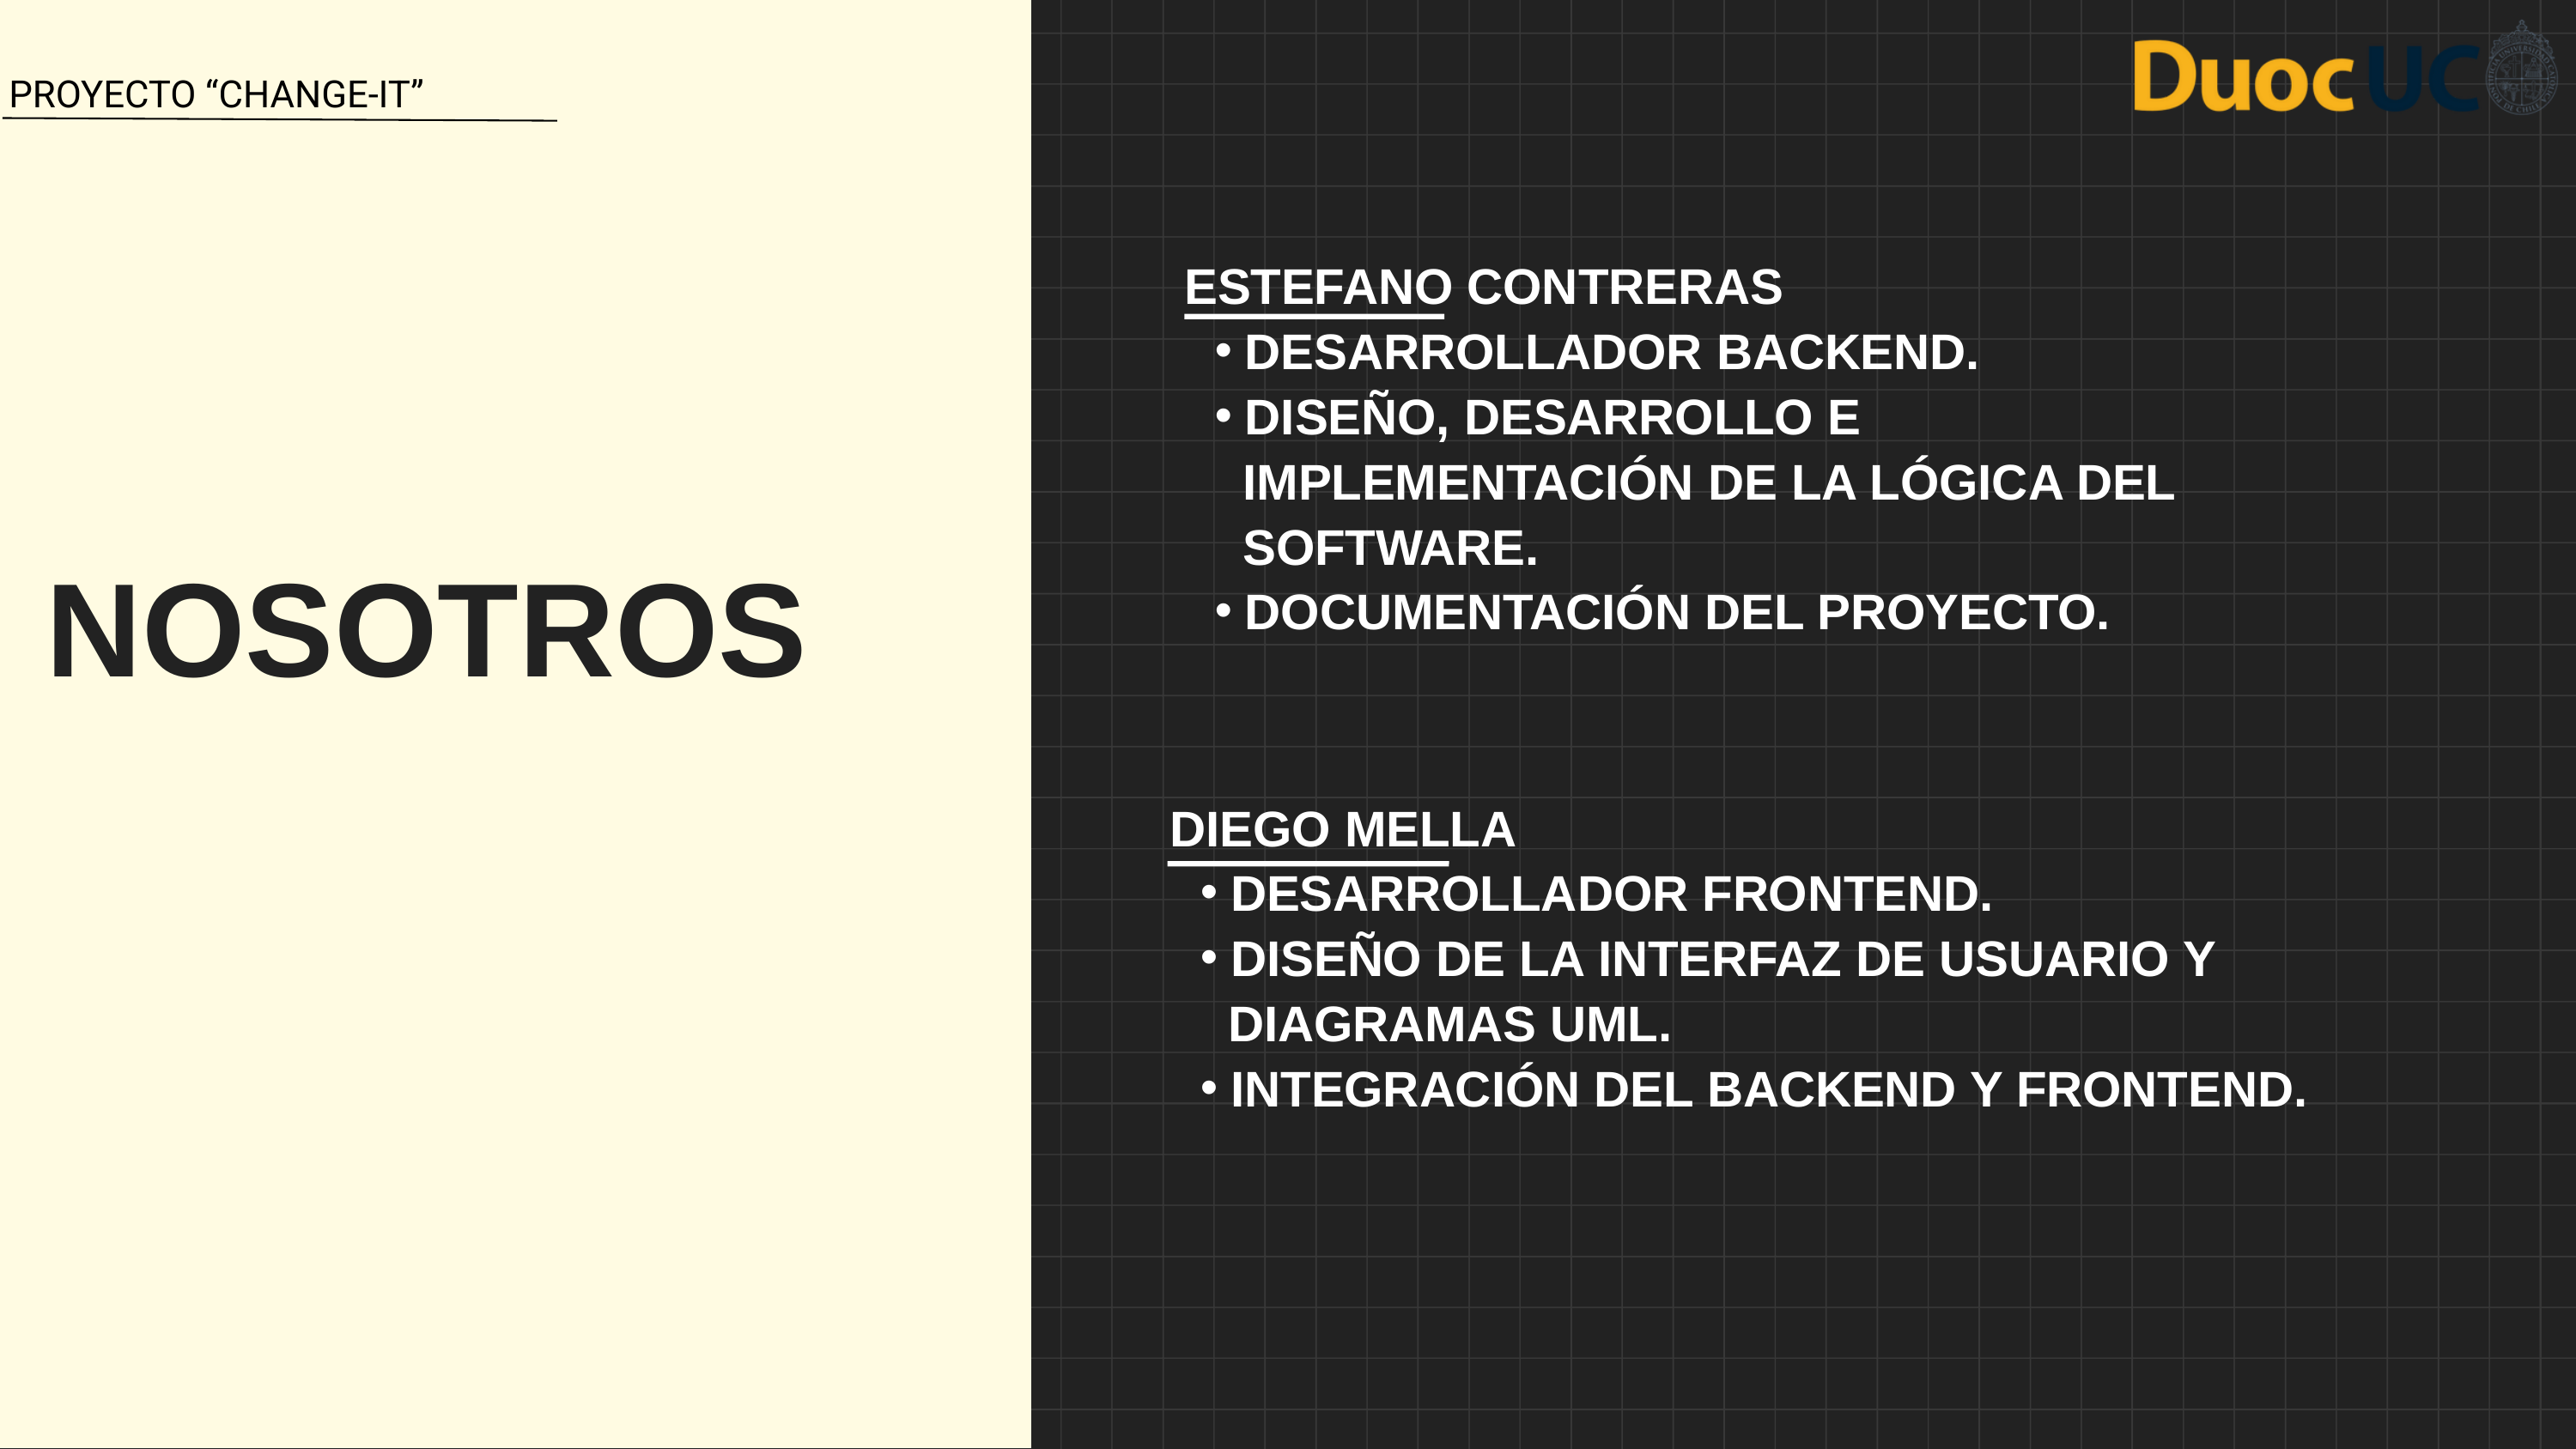

PROYECTO “CHANGE-IT”

ESTEFANO CONTRERAS

DESARROLLADOR BACKEND.

DISEÑO, DESARROLLO E

  IMPLEMENTACIÓN DE LA LÓGICA DEL

  SOFTWARE.

DOCUMENTACIÓN DEL PROYECTO.

NOSOTROS
DIEGO MELLA

DESARROLLADOR FRONTEND.

DISEÑO DE LA INTERFAZ DE USUARIO Y

  DIAGRAMAS UML.

INTEGRACIÓN DEL BACKEND Y FRONTEND.